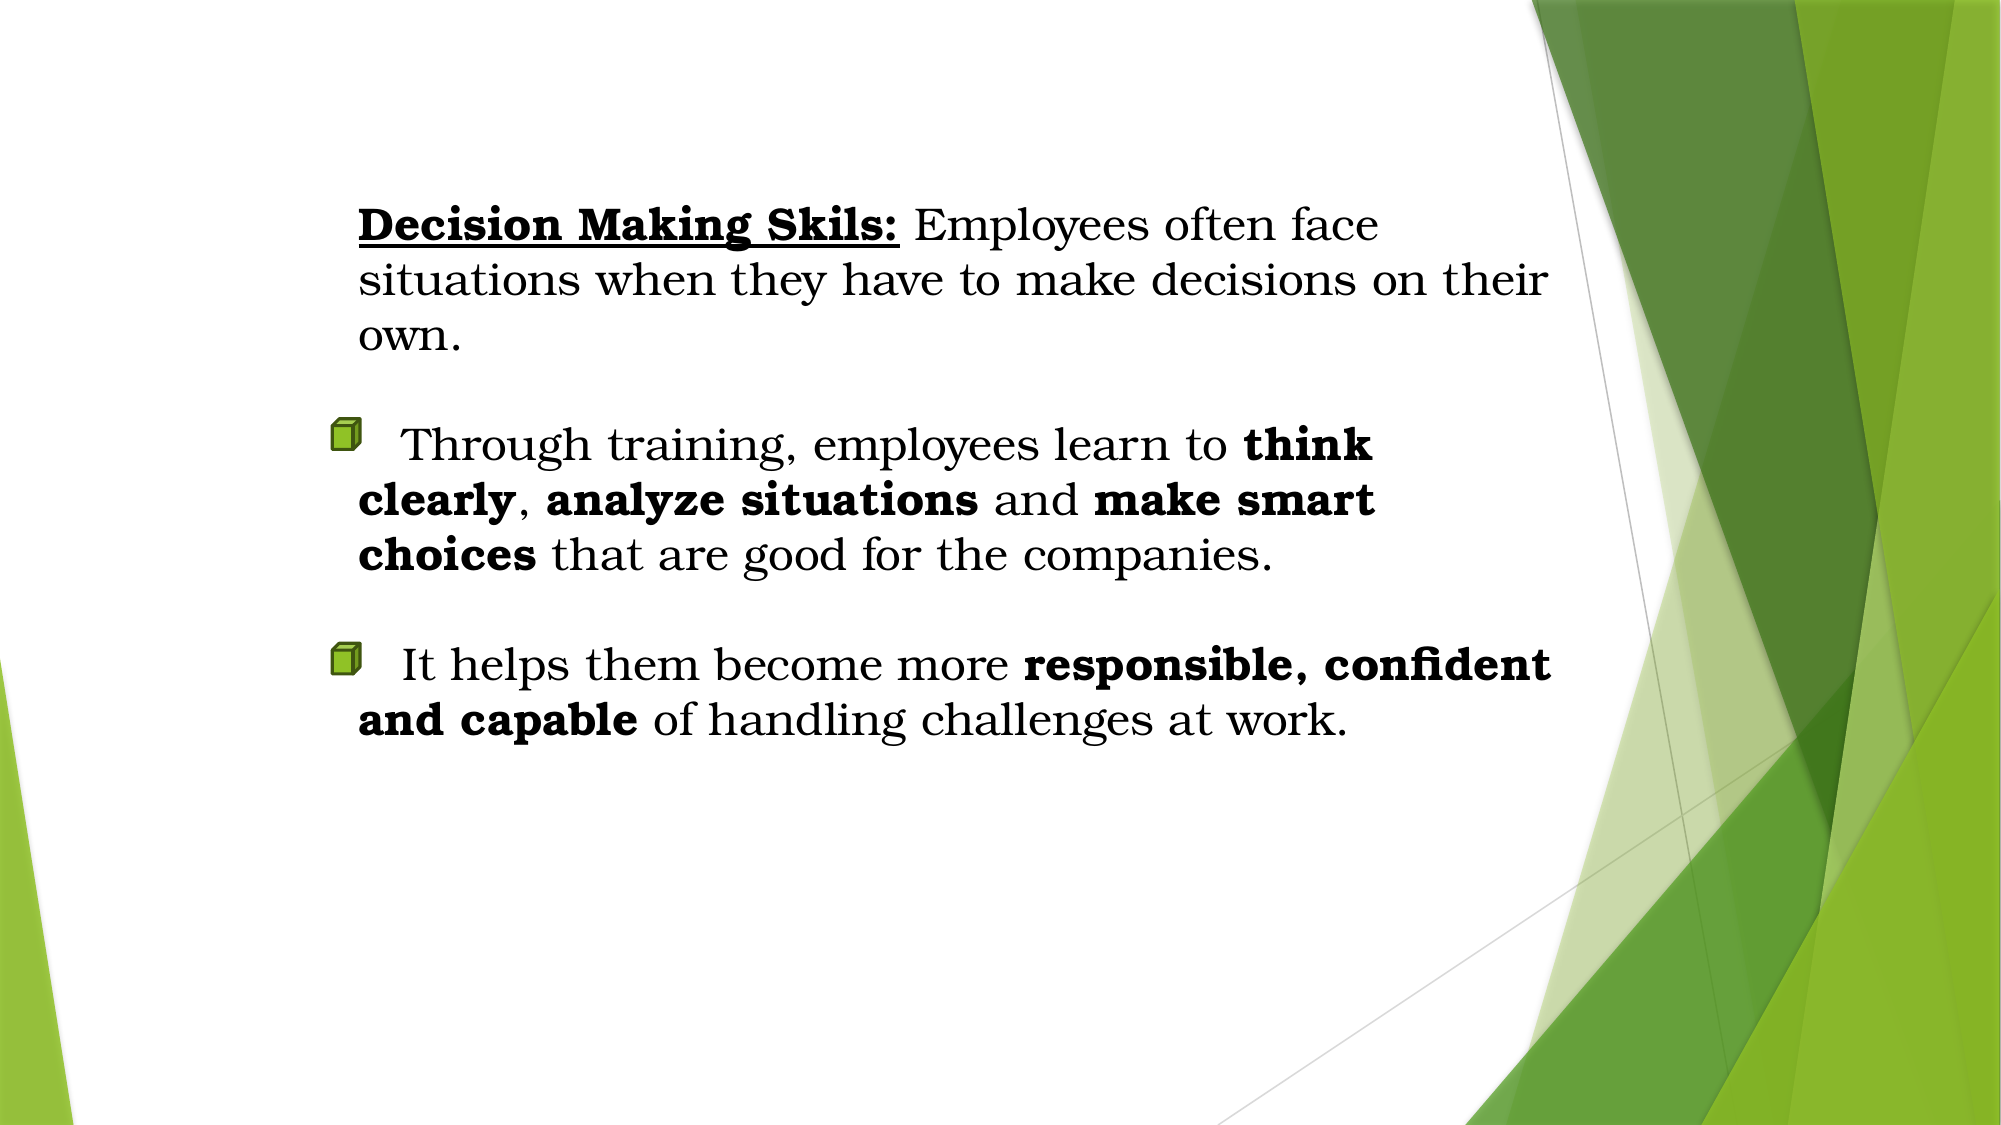

Decision Making Skils: Employees often face situations when they have to make decisions on their own.

   Through training, employees learn to think clearly, analyze situations and make smart choices that are good for the companies.

   It helps them become more responsible, confident and capable of handling challenges at work.